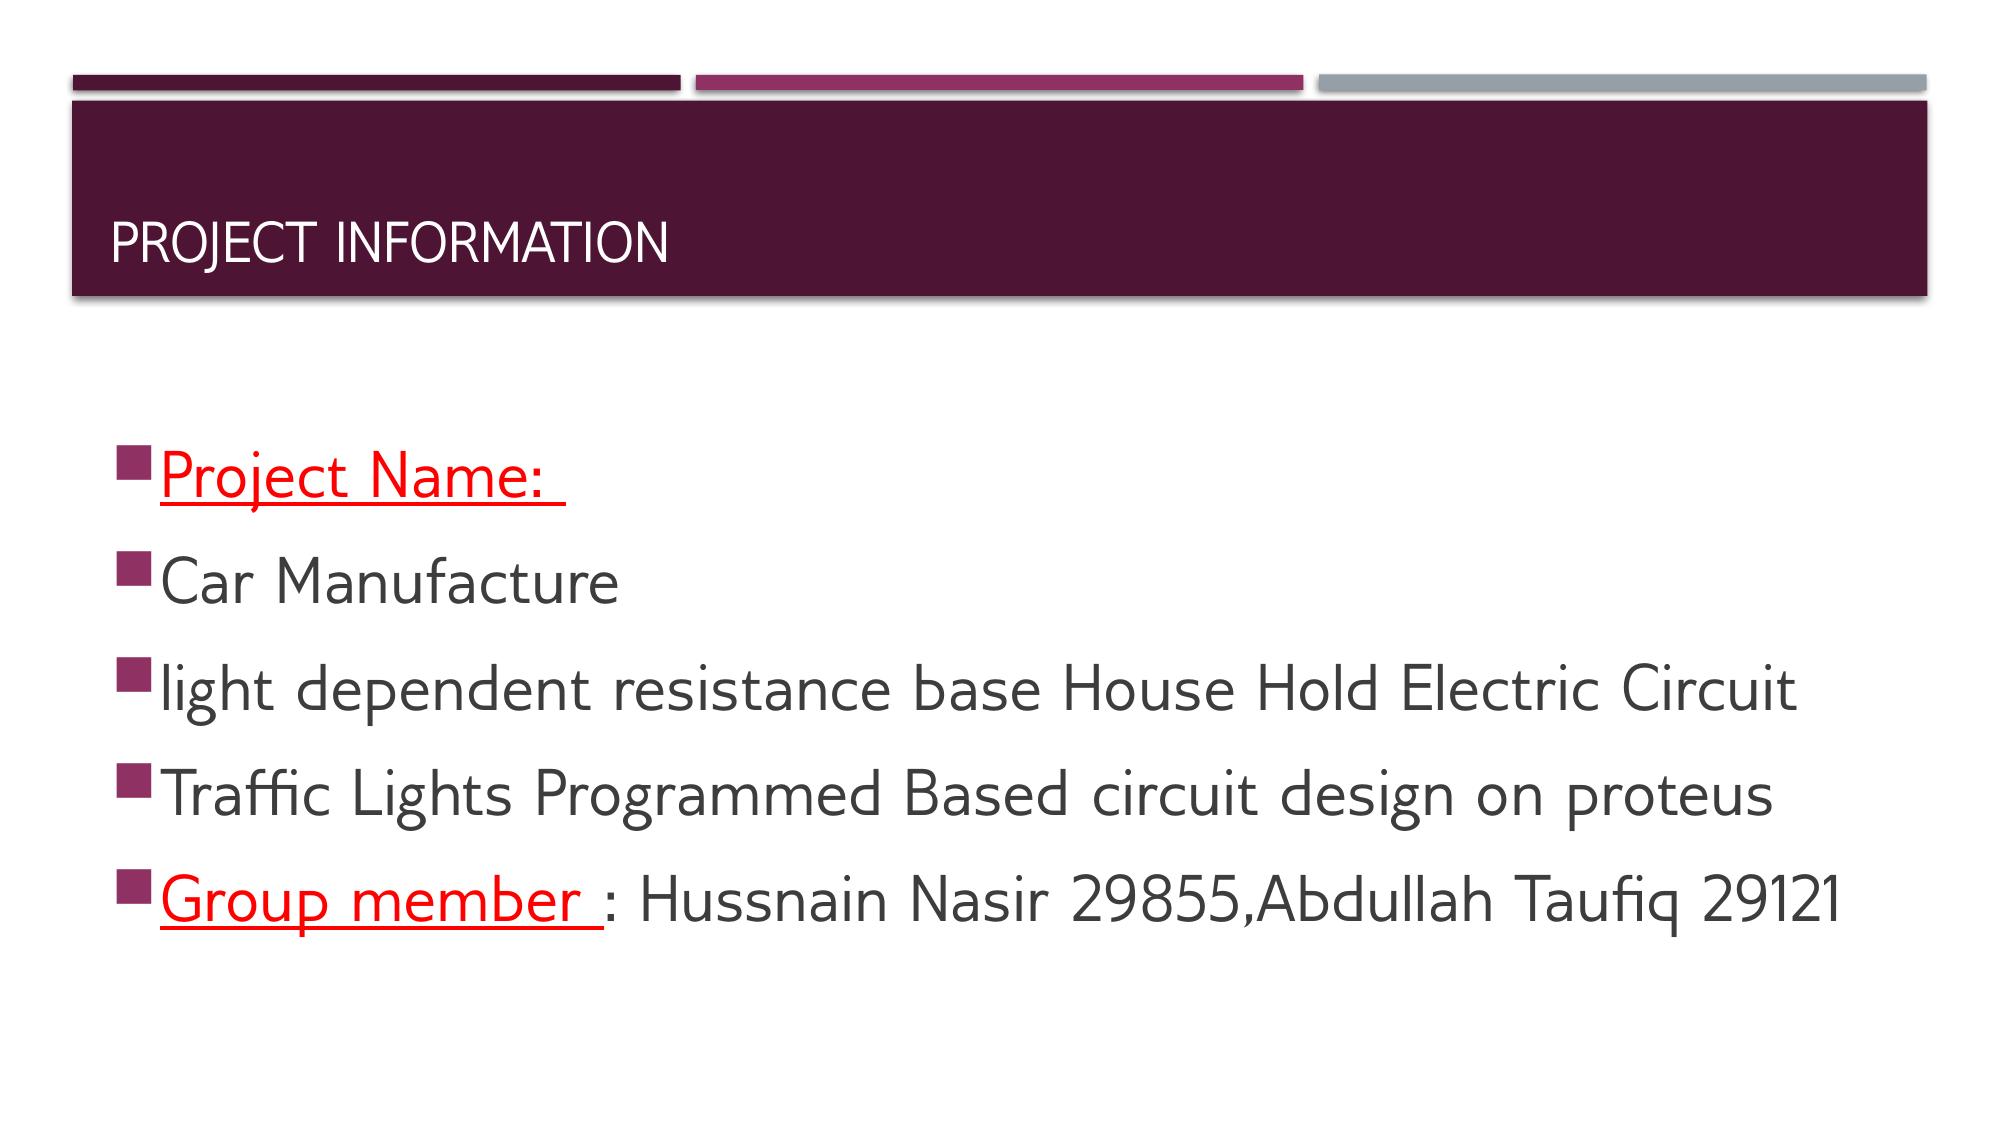

# PROJECT INFORMATION
Project Name:
Car Manufacture
light dependent resistance base House Hold Electric Circuit
Traffic Lights Programmed Based circuit design on proteus
Group member : Hussnain Nasir 29855,Abdullah Taufiq 29121